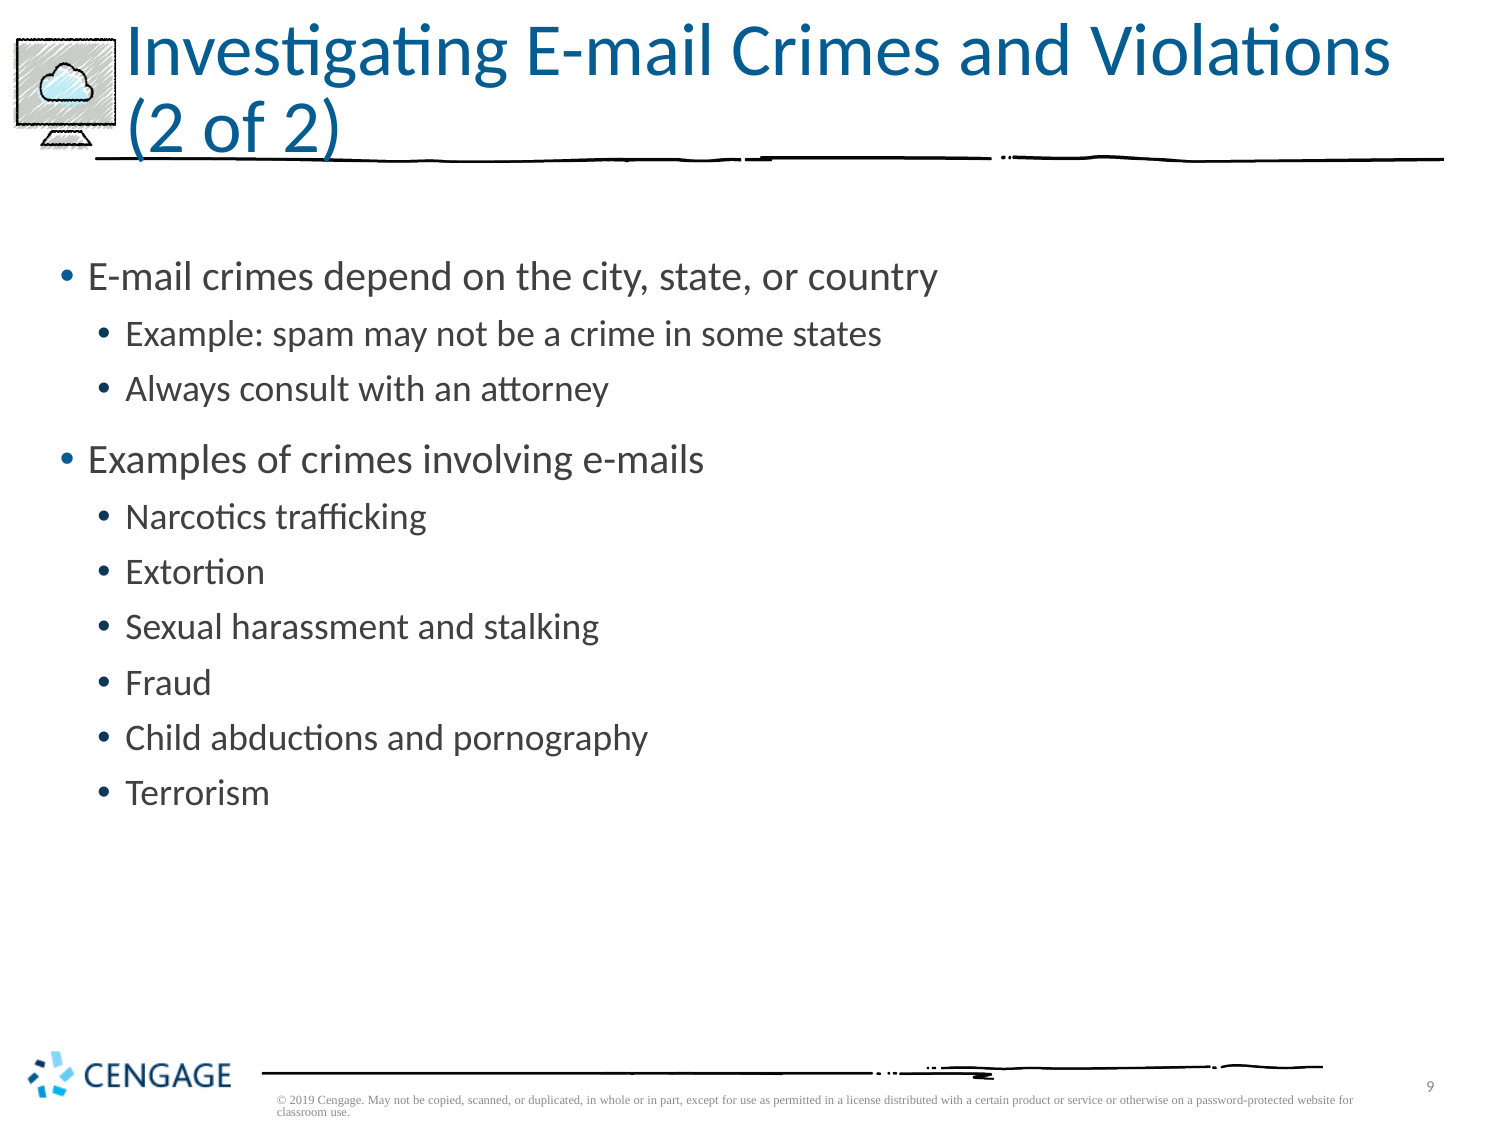

# Investigating E-mail Crimes and Violations (2 of 2)
E-mail crimes depend on the city, state, or country
Example: spam may not be a crime in some states
Always consult with an attorney
Examples of crimes involving e-mails
Narcotics trafficking
Extortion
Sexual harassment and stalking
Fraud
Child abductions and pornography
Terrorism
© 2019 Cengage. May not be copied, scanned, or duplicated, in whole or in part, except for use as permitted in a license distributed with a certain product or service or otherwise on a password-protected website for classroom use.